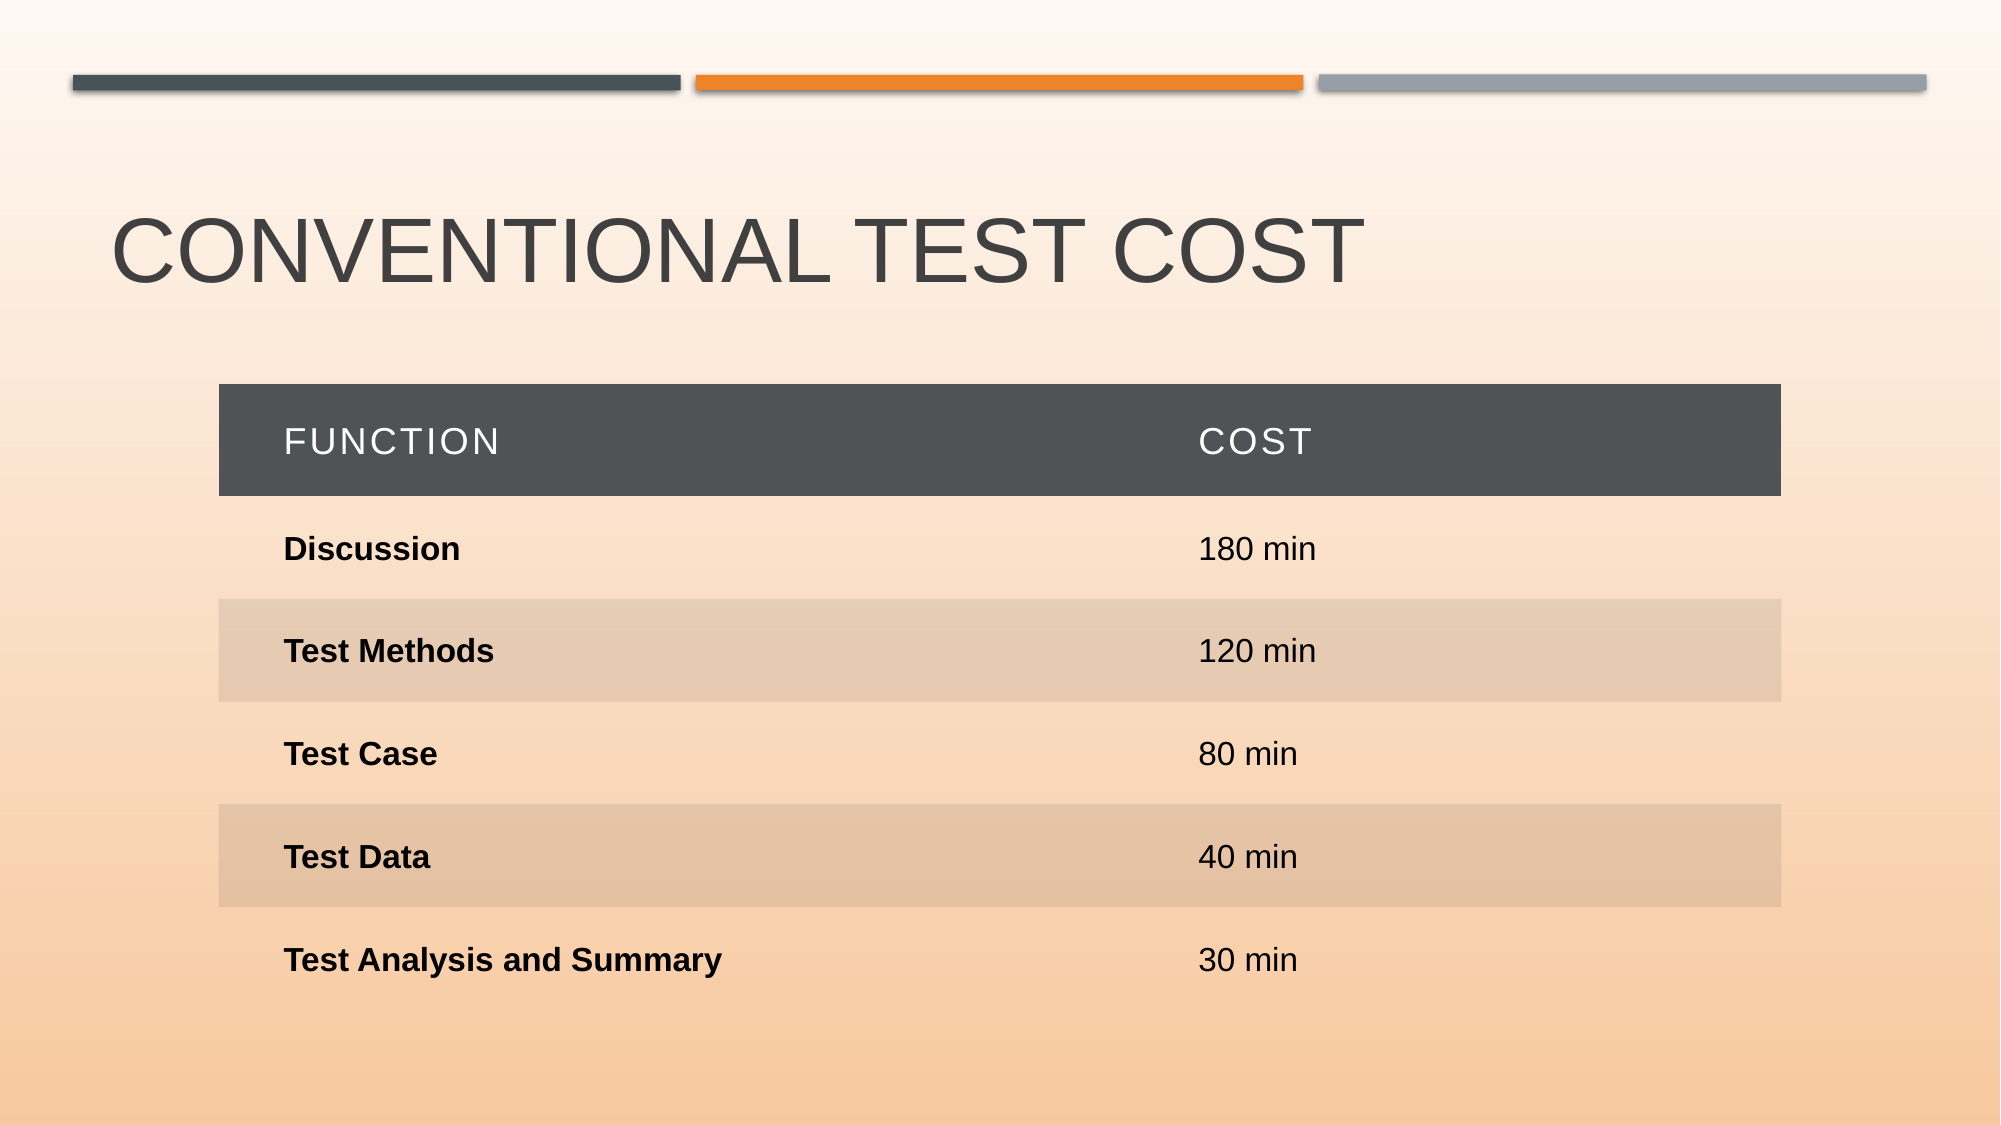

# CONVENTIONAL TEST COST
| Function | Cost |
| --- | --- |
| Discussion | 180 min |
| Test Methods | 120 min |
| Test Case | 80 min |
| Test Data | 40 min |
| Test Analysis and Summary | 30 min |